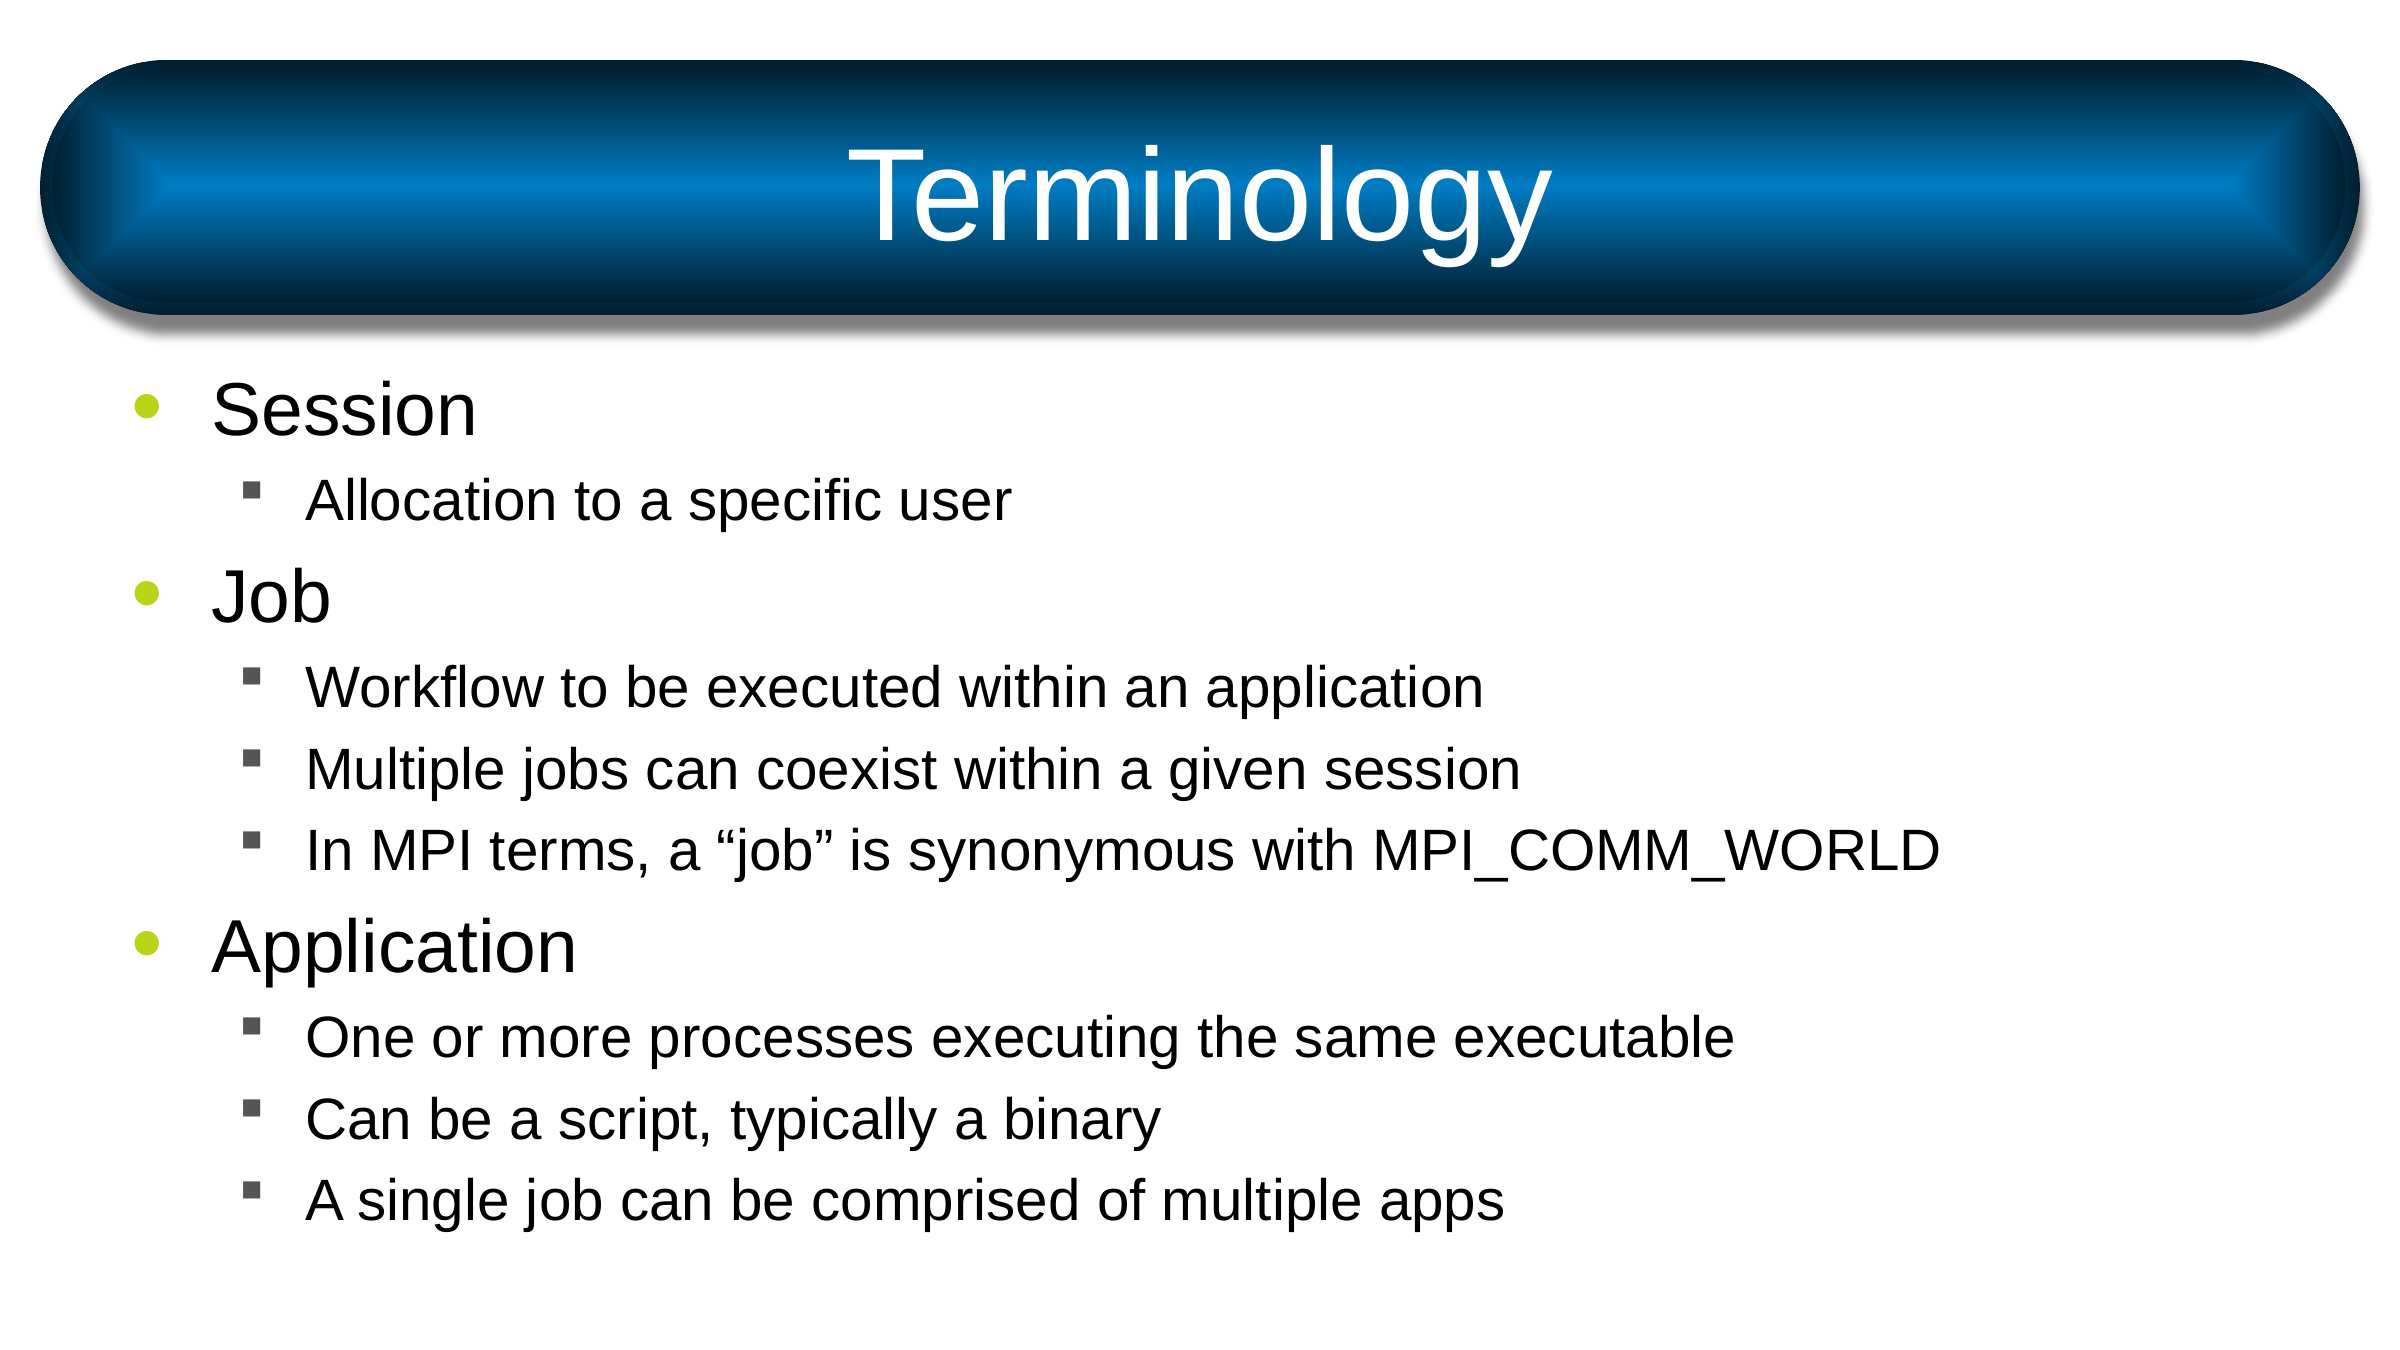

# Terminology
Session
Allocation to a specific user
Job
Workflow to be executed within an application
Multiple jobs can coexist within a given session
In MPI terms, a “job” is synonymous with MPI_COMM_WORLD
Application
One or more processes executing the same executable
Can be a script, typically a binary
A single job can be comprised of multiple apps